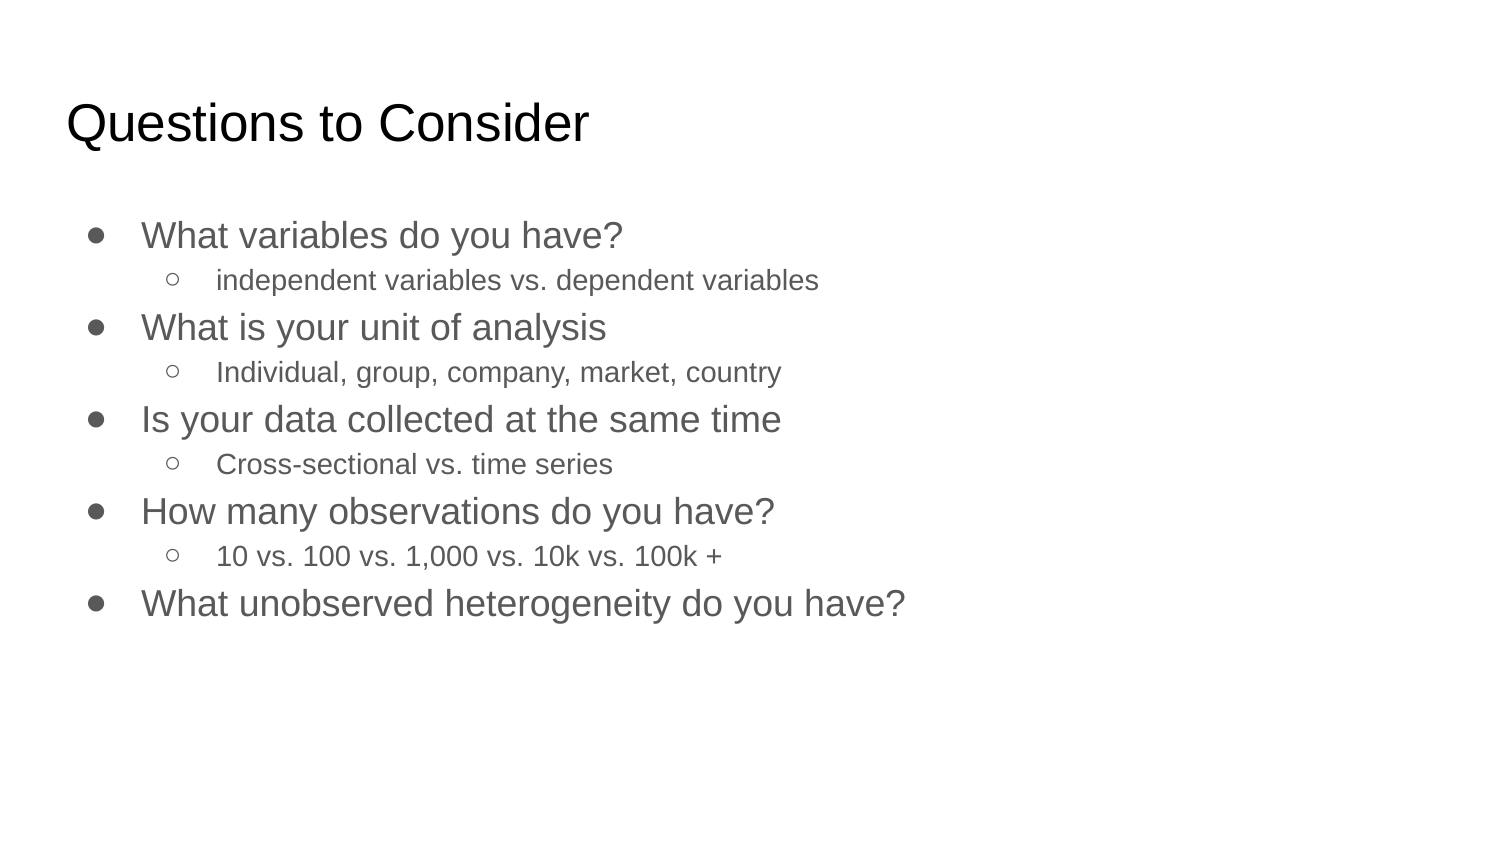

# Questions to Consider
What variables do you have?
independent variables vs. dependent variables
What is your unit of analysis
Individual, group, company, market, country
Is your data collected at the same time
Cross-sectional vs. time series
How many observations do you have?
10 vs. 100 vs. 1,000 vs. 10k vs. 100k +
What unobserved heterogeneity do you have?